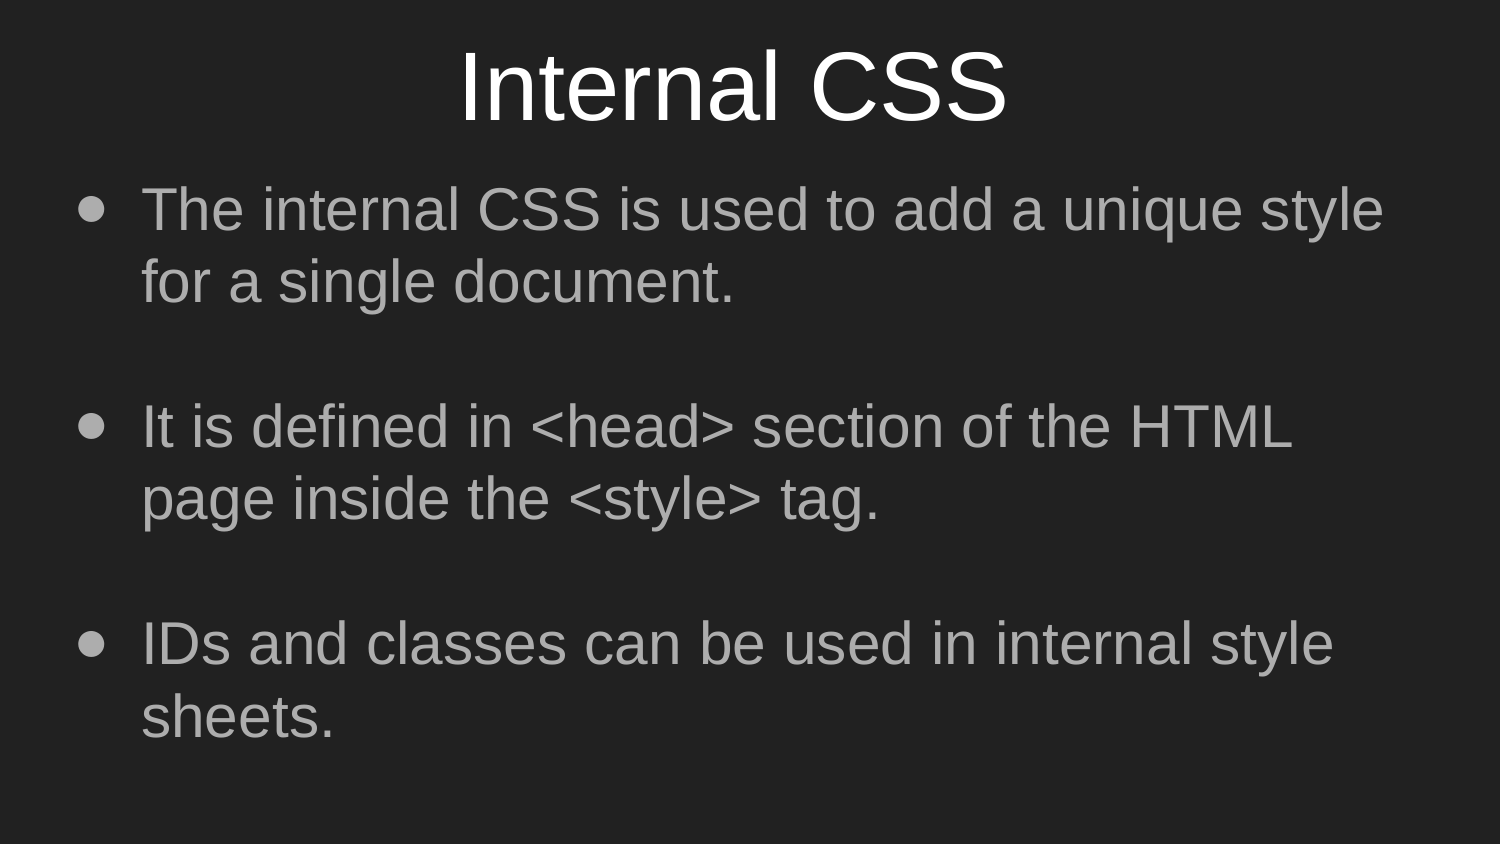

# Internal CSS
The internal CSS is used to add a unique style for a single document.

It is defined in <head> section of the HTML page inside the <style> tag.

IDs and classes can be used in internal style sheets.